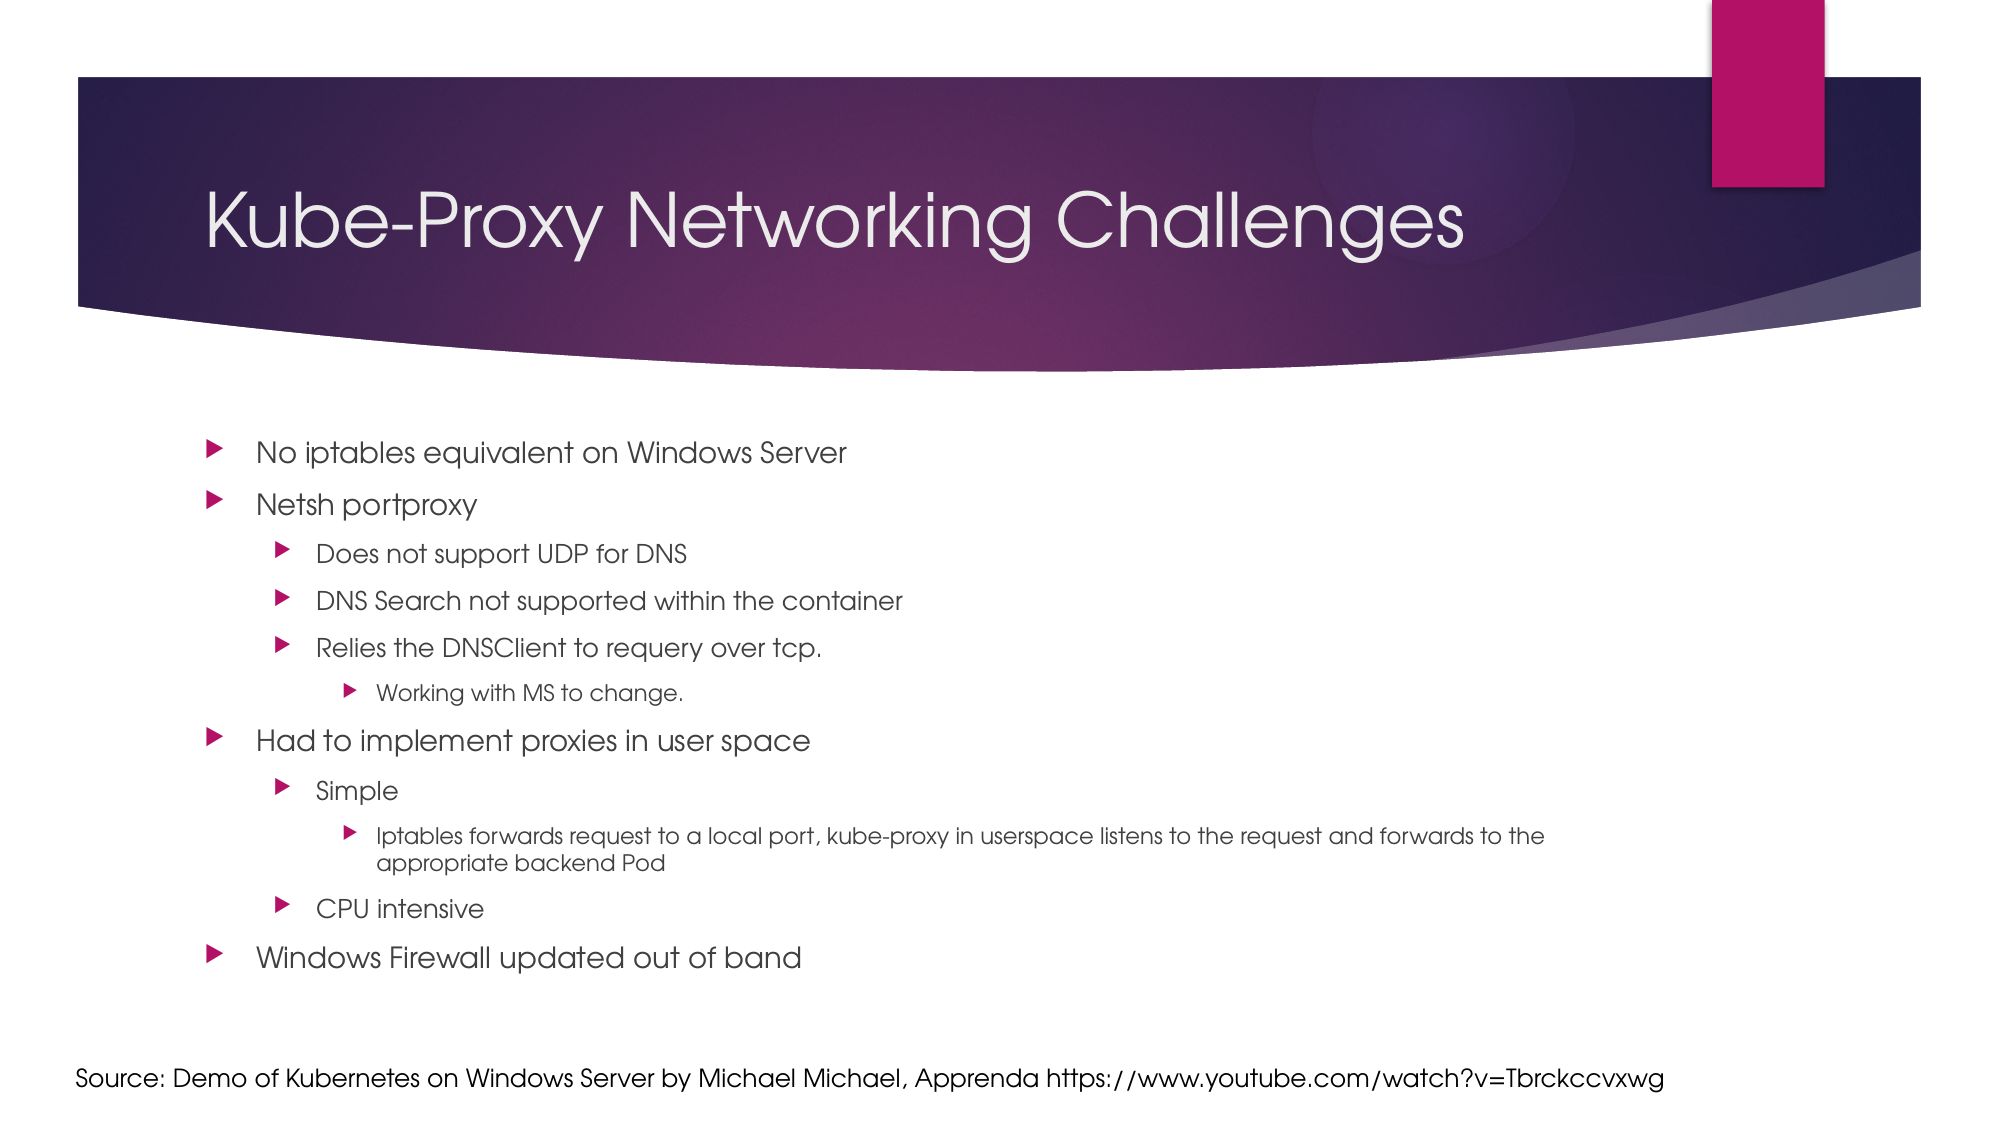

# Kube-Proxy Networking Challenges
No iptables equivalent on Windows Server
Netsh portproxy
Does not support UDP for DNS
DNS Search not supported within the container
Relies the DNSClient to requery over tcp.
Working with MS to change.
Had to implement proxies in user space
Simple
Iptables forwards request to a local port, kube-proxy in userspace listens to the request and forwards to the appropriate backend Pod
CPU intensive
Windows Firewall updated out of band
Source: Demo of Kubernetes on Windows Server by Michael Michael, Apprenda https://www.youtube.com/watch?v=Tbrckccvxwg